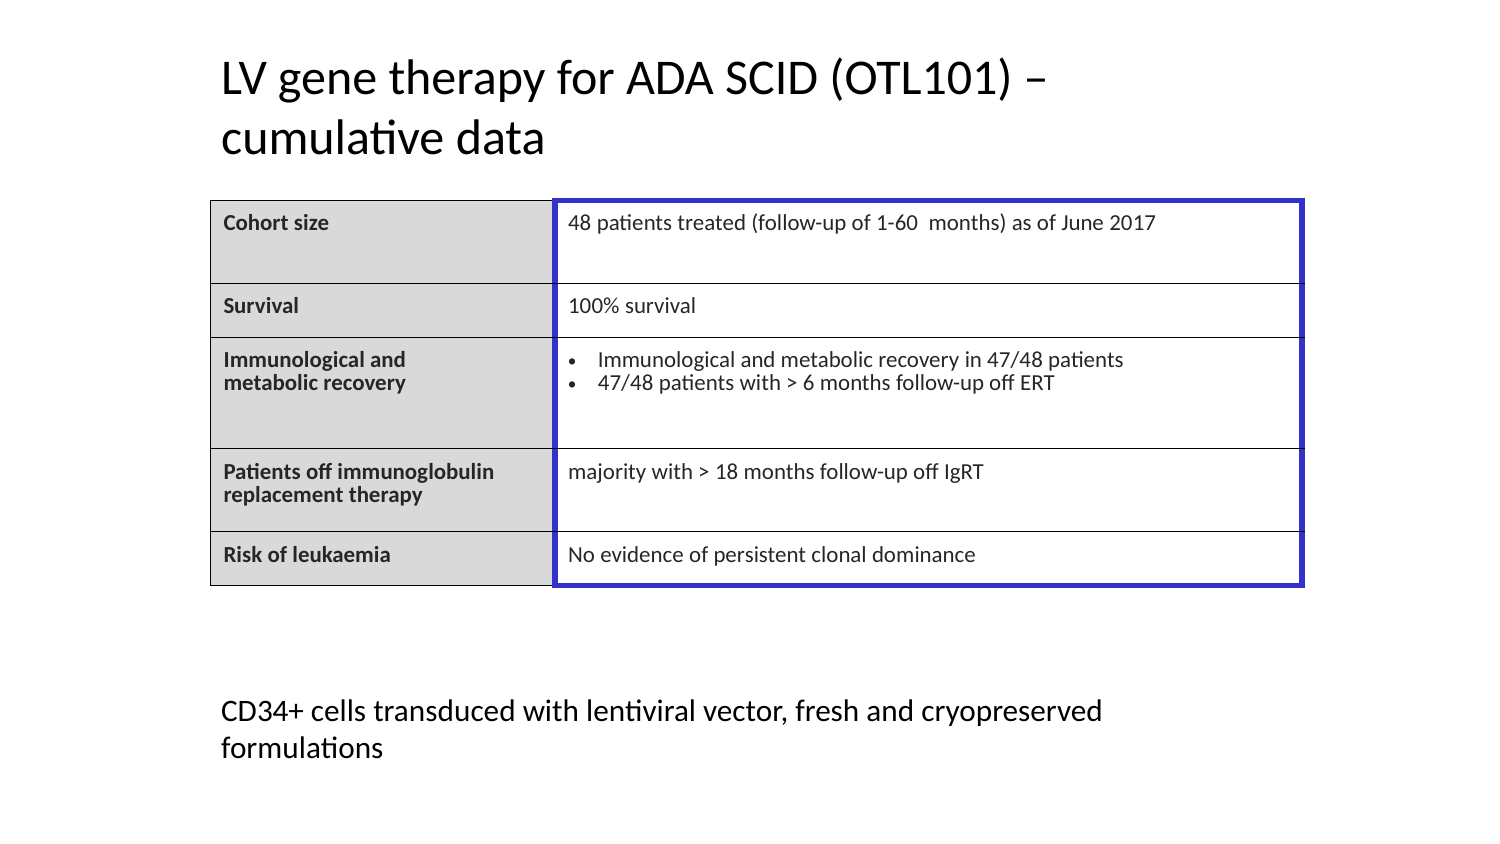

LV gene therapy for ADA SCID (OTL101) – cumulative data

CD34+ cells transduced with lentiviral vector, fresh and cryopreserved formulations

| Cohort size | 48 patients treated (follow-up of 1-60 months) as of June 2017 |
| --- | --- |
| Survival | 100% survival |
| Immunological and metabolic recovery | Immunological and metabolic recovery in 47/48 patients 47/48 patients with > 6 months follow-up off ERT |
| Patients off immunoglobulin replacement therapy | majority with > 18 months follow-up off IgRT |
| Risk of leukaemia | No evidence of persistent clonal dominance |